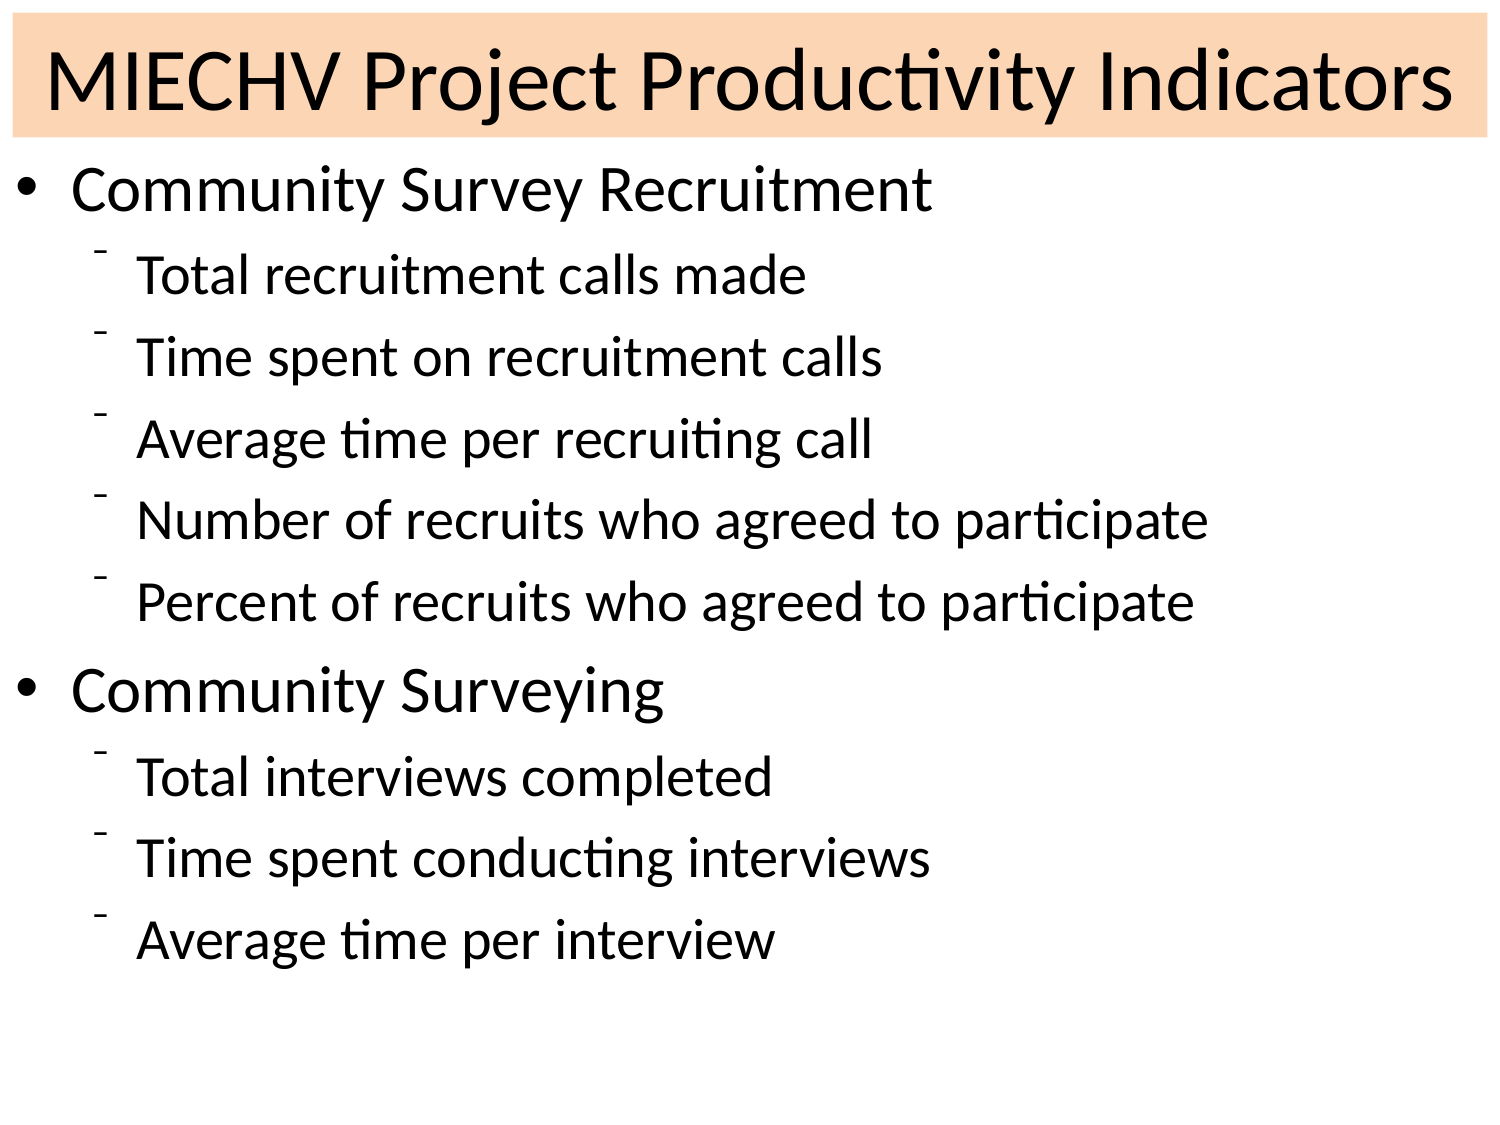

# MIECHV Project Productivity Indicators
Community Survey Recruitment
Total recruitment calls made
Time spent on recruitment calls
Average time per recruiting call
Number of recruits who agreed to participate
Percent of recruits who agreed to participate
Community Surveying
Total interviews completed
Time spent conducting interviews
Average time per interview